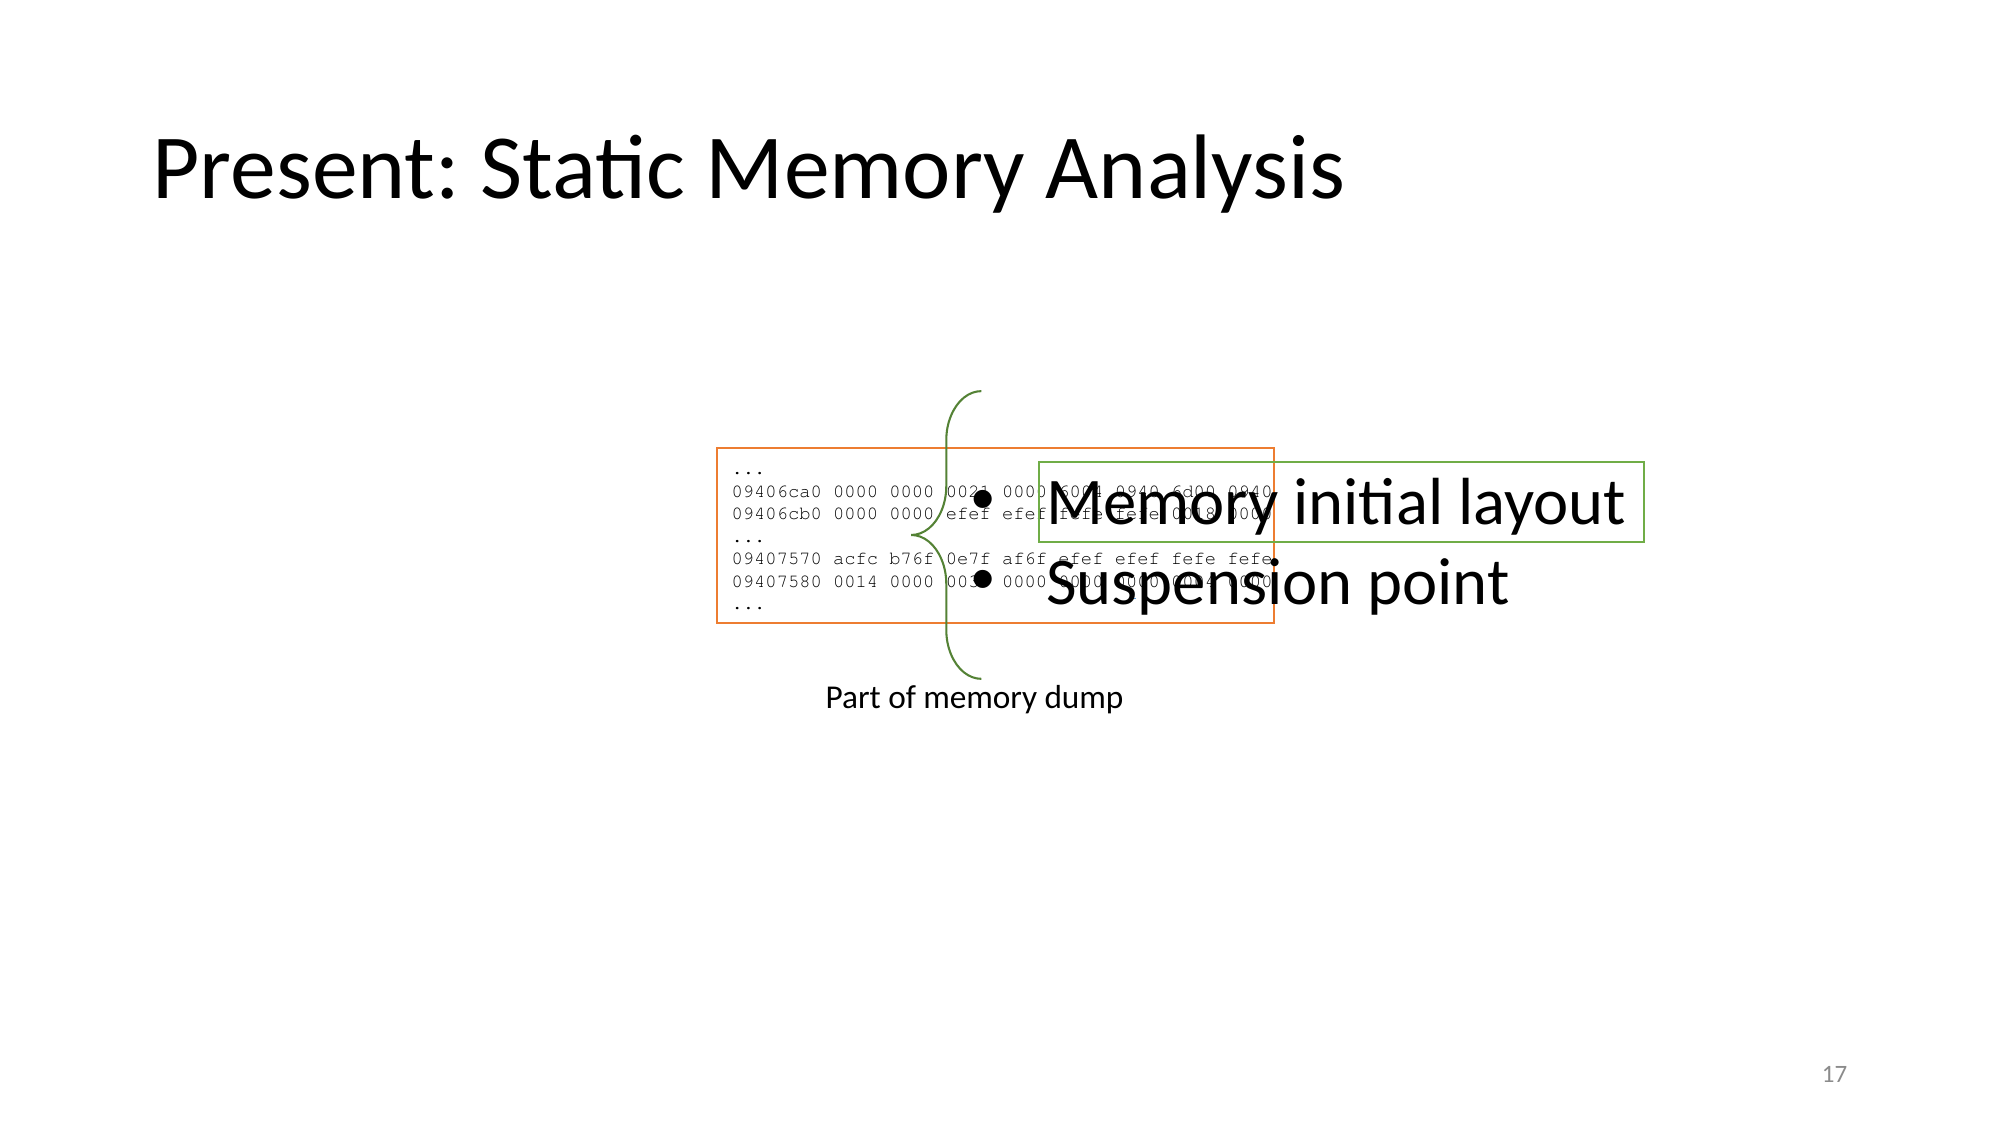

# Present: Static Memory Analysis

...
09406ca0 0000 0000 0021 0000 6004 0940 6d00 0940
09406cb0 0000 0000 efef efef fefe fefe 0018 0000
...
09407570 acfc b76f 0e7f af6f efef efef fefe fefe
09407580 0014 0000 0039 0000 0000 0000 0004 0000
...
Memory initial layout
Suspension point

Part of memory dump
17